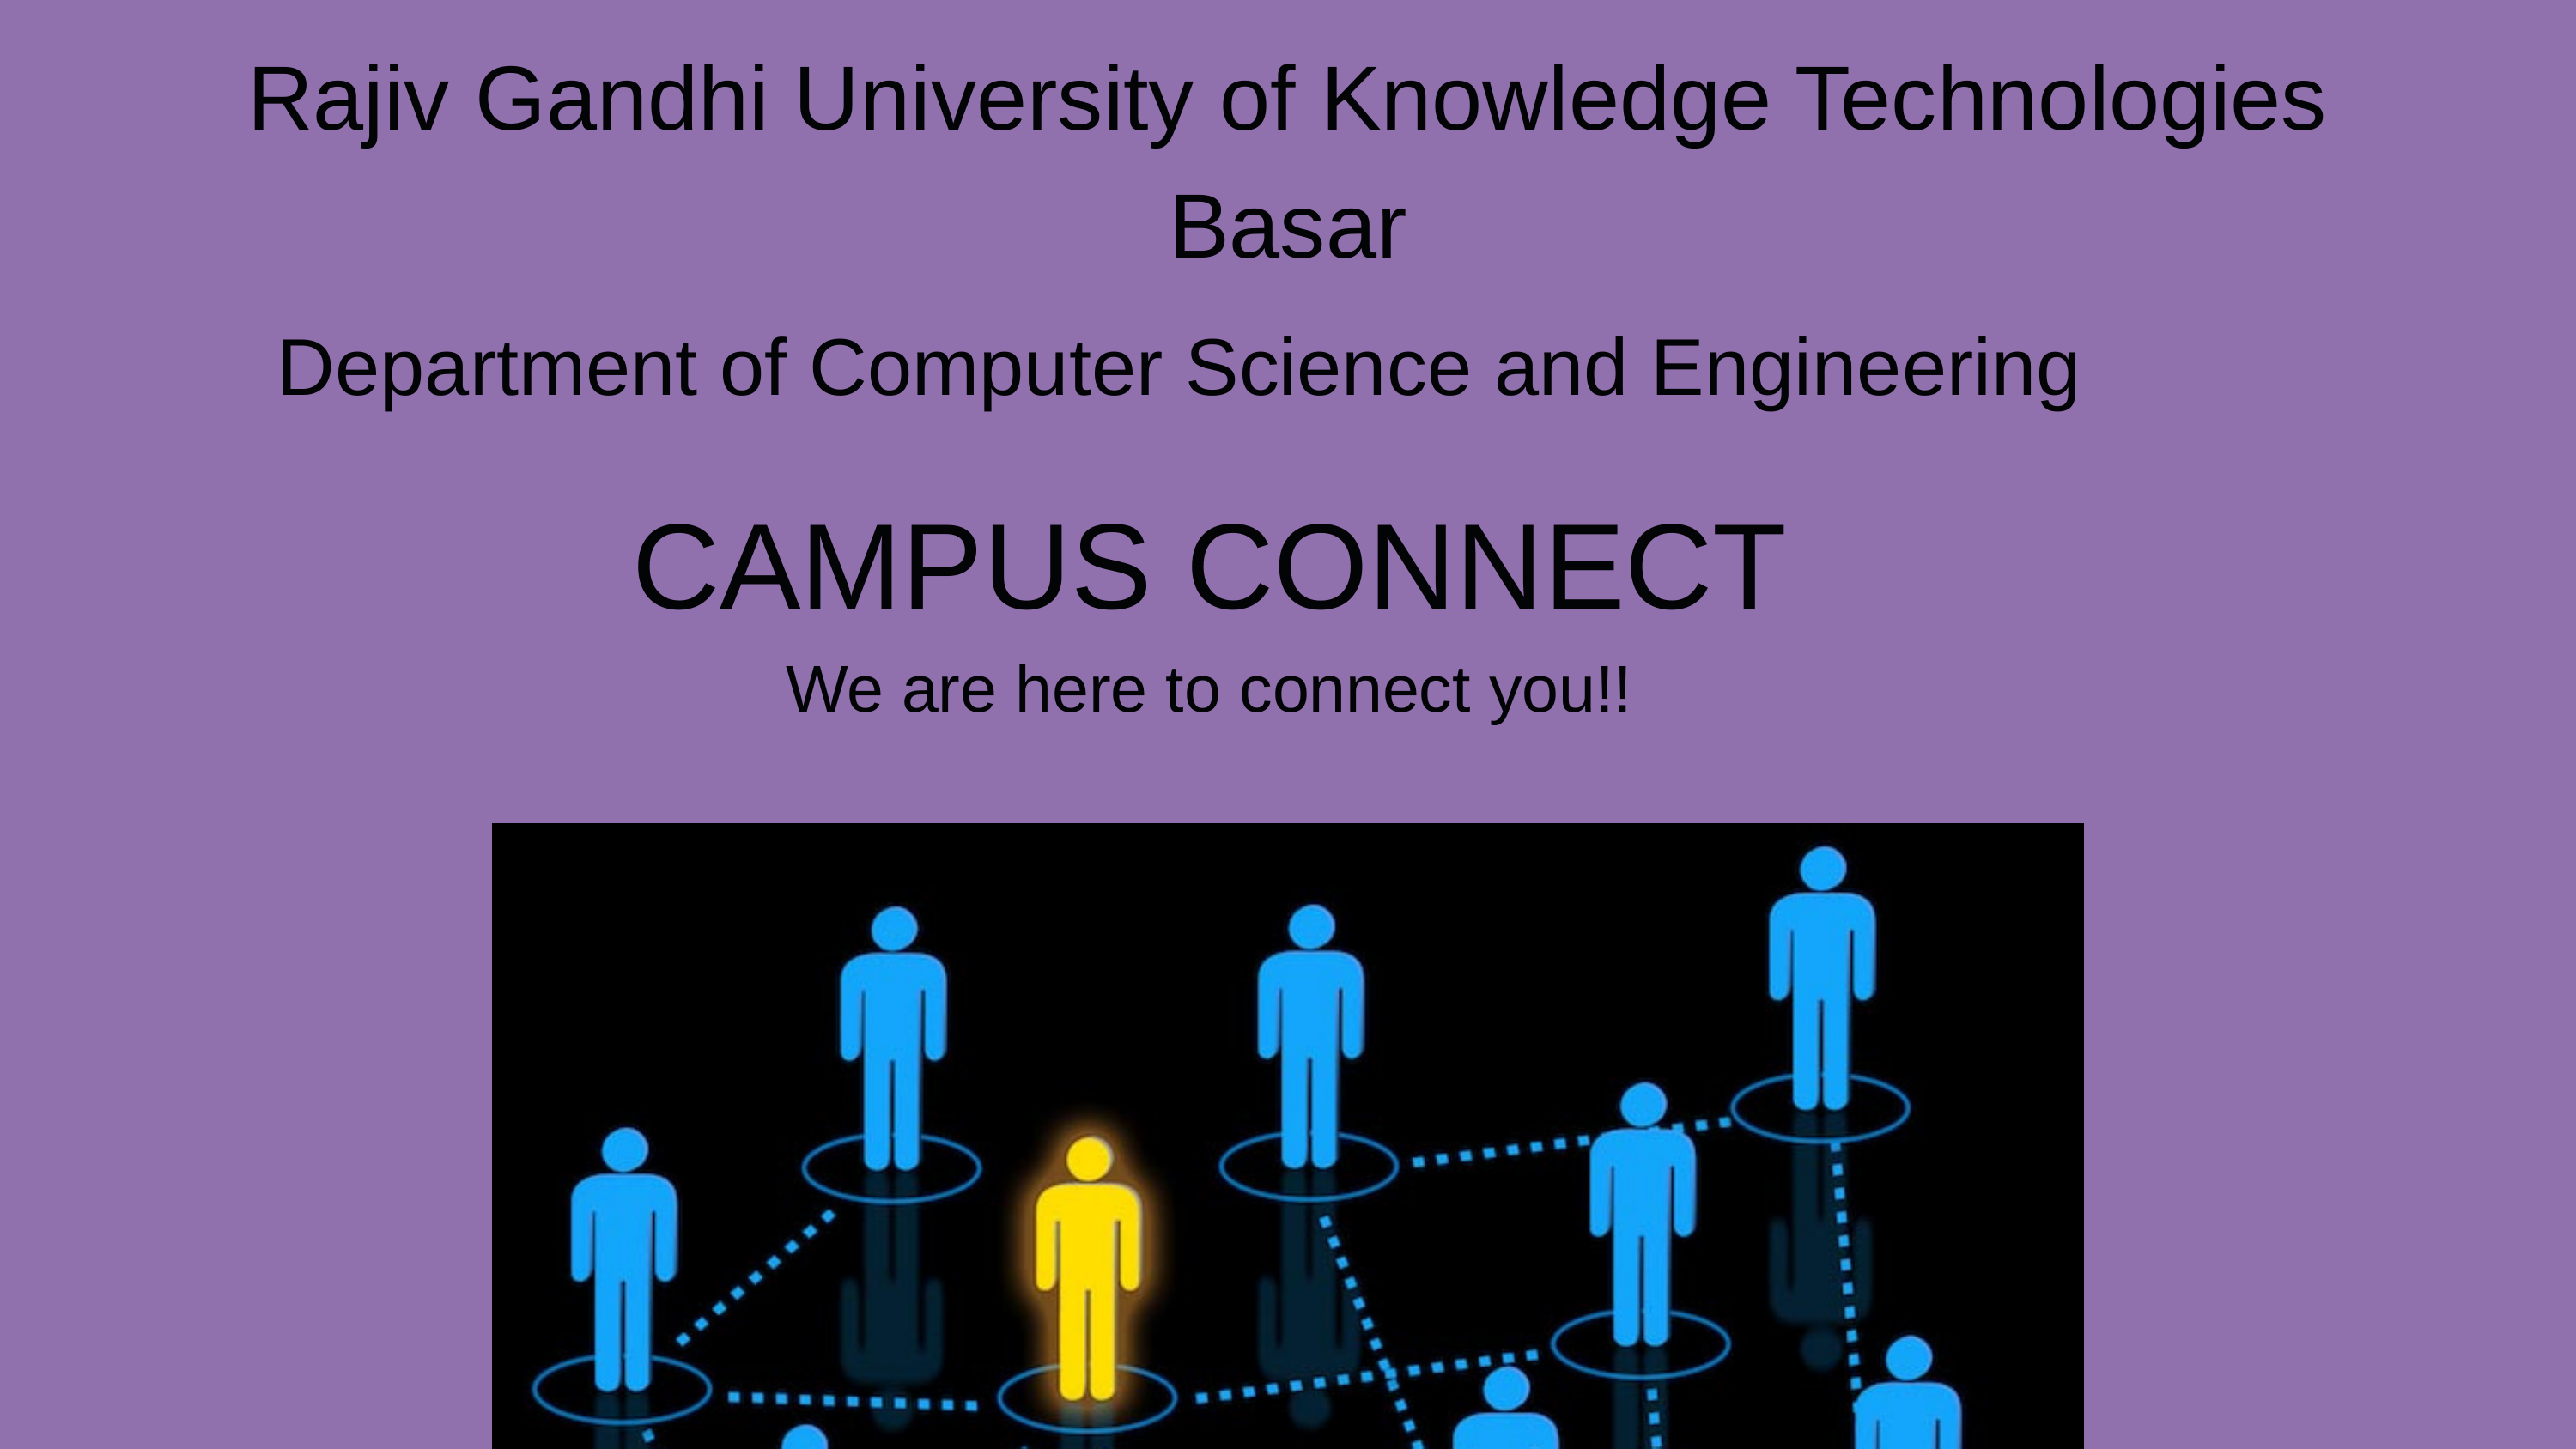

Rajiv Gandhi University of Knowledge Technologies
Basar
Department of Computer Science and Engineering
CAMPUS CONNECT
We are here to connect you!!